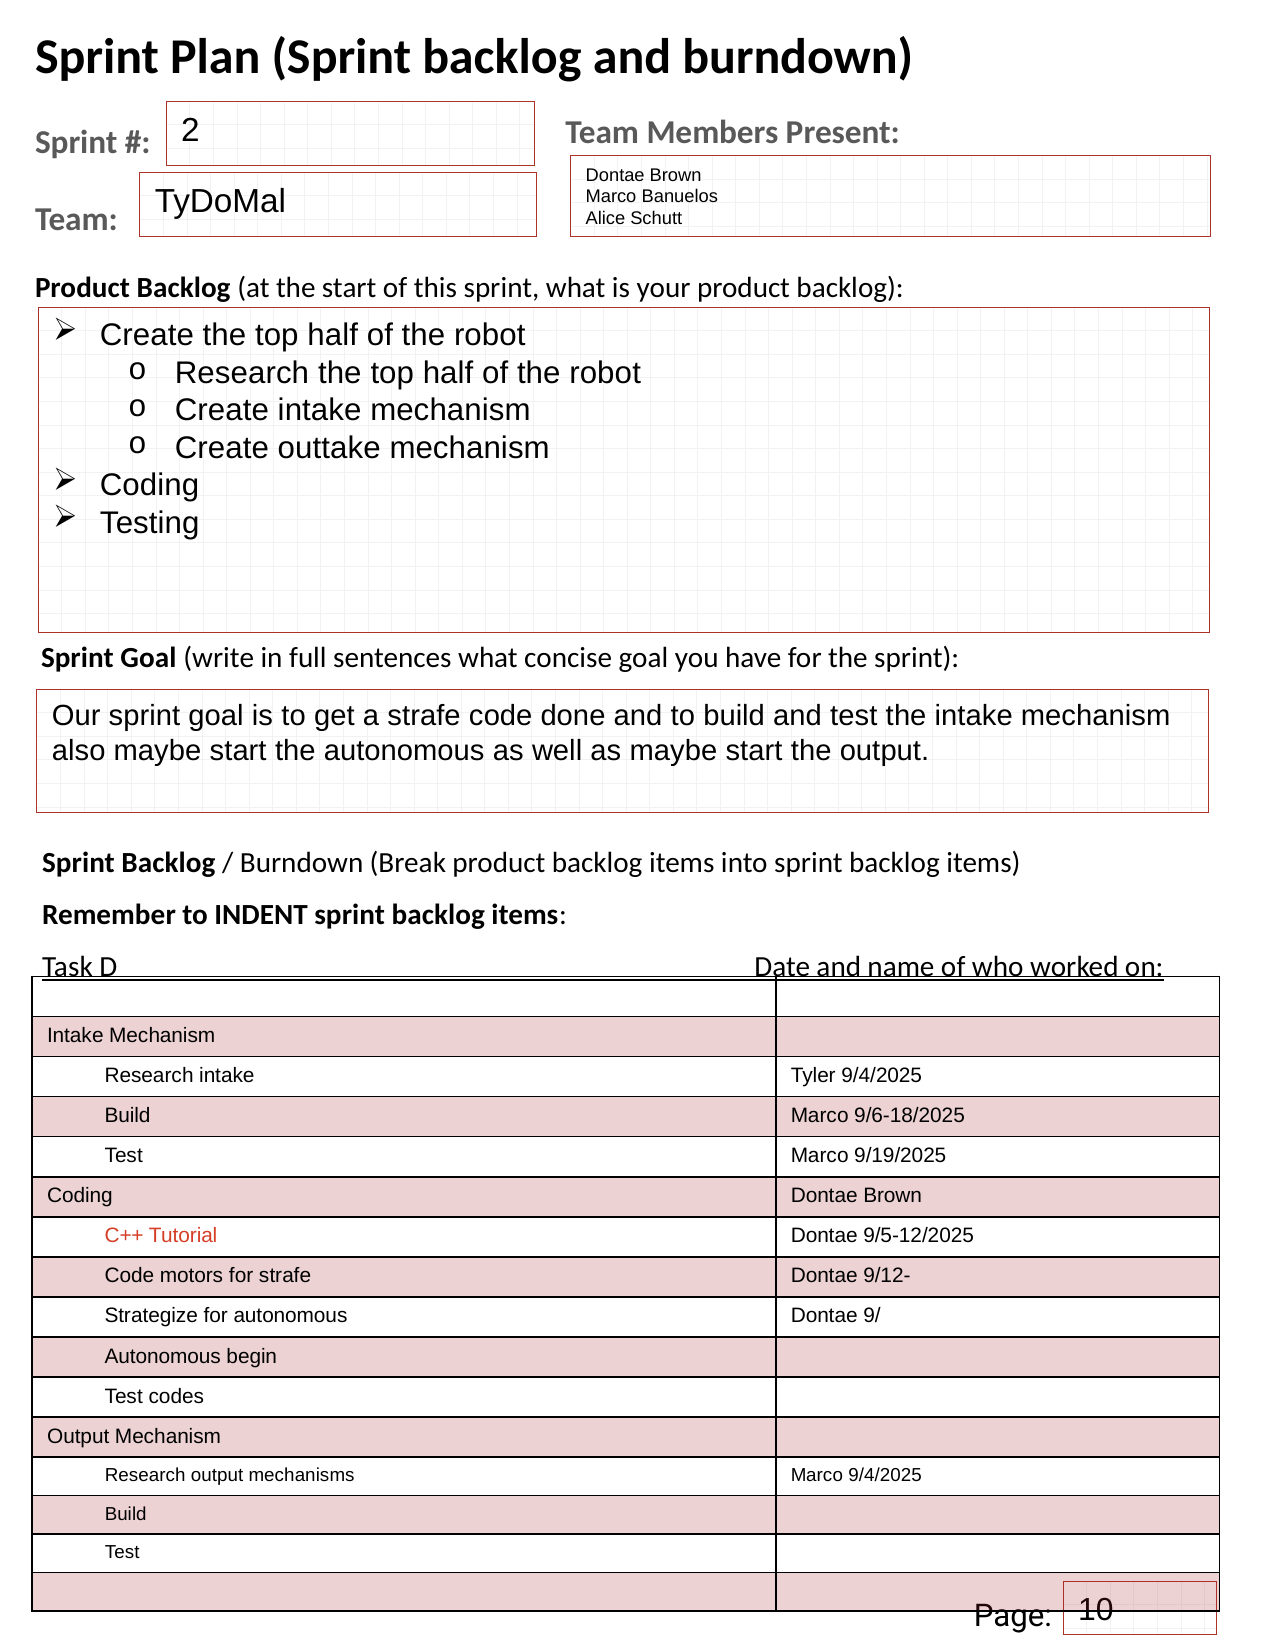

Sprint Plan (Sprint backlog and burndown)
Sprint #:
Team:

Team Members Present:
2
Dontae Brown
Marco Banuelos
Alice Schutt
TyDoMal
Product Backlog (at the start of this sprint, what is your product backlog):
Create the top half of the robot
Research the top half of the robot
Create intake mechanism
Create outtake mechanism
Coding​
Testing
Sprint Goal (write in full sentences what concise goal you have for the sprint):

Our sprint goal is to get a strafe code done and to build and test the intake mechanism also maybe start the autonomous as well as maybe start the output.
Sprint Backlog / Burndown (Break product backlog items into sprint backlog items)
Remember to INDENT sprint backlog items:
Task D                                                                                                  Date and name of who worked on:

|  |  |
| --- | --- |
| Intake Mechanism |  |
| Research intake | Tyler 9/4/2025 |
| Build | Marco 9/6-18/2025 |
| Test | Marco 9/19/2025 |
| Coding | Dontae Brown |
| C++ Tutorial | Dontae 9/5-12/2025 |
| Code motors for strafe | Dontae 9/12- |
| Strategize for autonomous | Dontae 9/ |
| Autonomous begin |  |
| Test codes |  |
| Output Mechanism |  |
| Research output mechanisms | Marco 9/4/2025 |
| Build |  |
| Test |  |
|  |  |
10
Page: